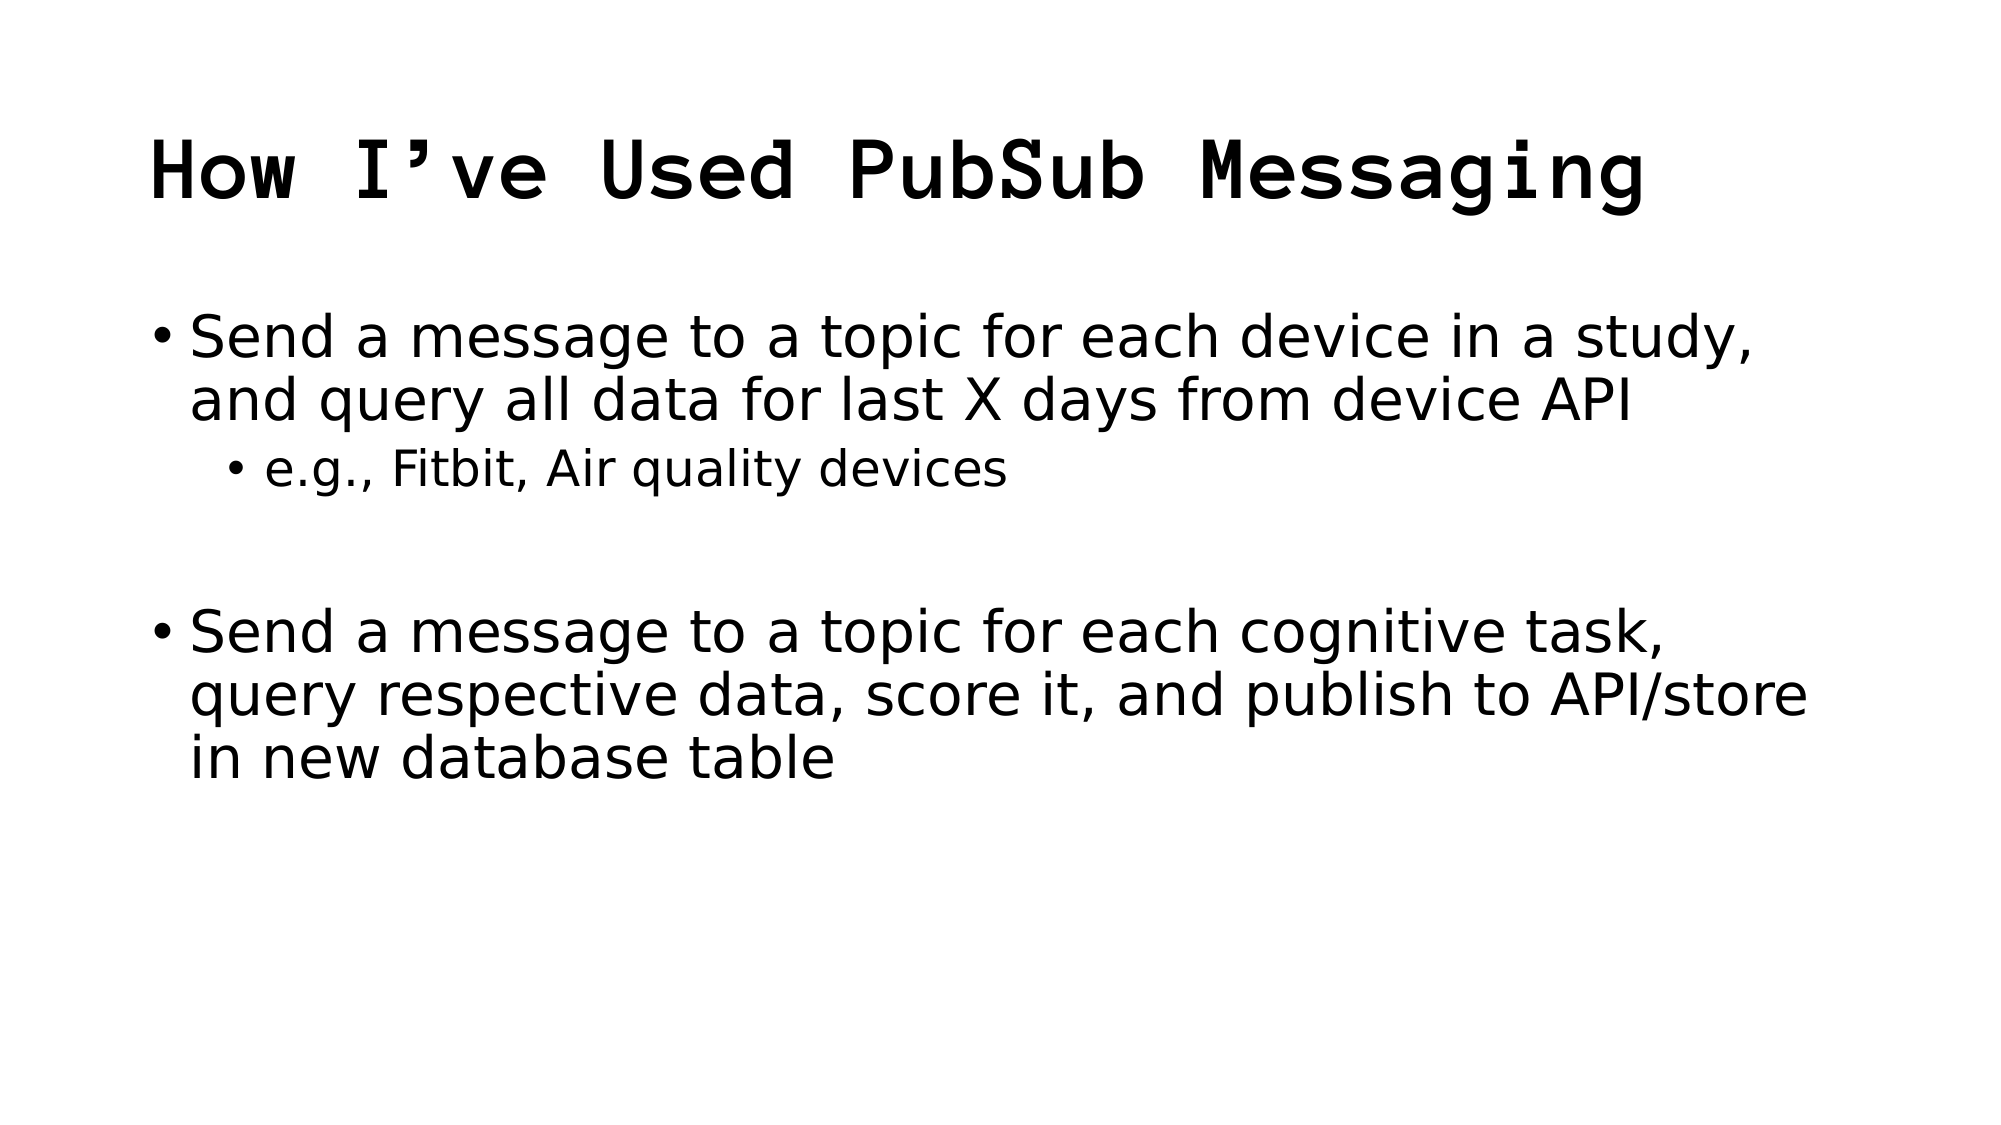

# How I’ve Used PubSub Messaging
Send a message to a topic for each device in a study, and query all data for last X days from device API
e.g., Fitbit, Air quality devices

Send a message to a topic for each cognitive task, query respective data, score it, and publish to API/store in new database table